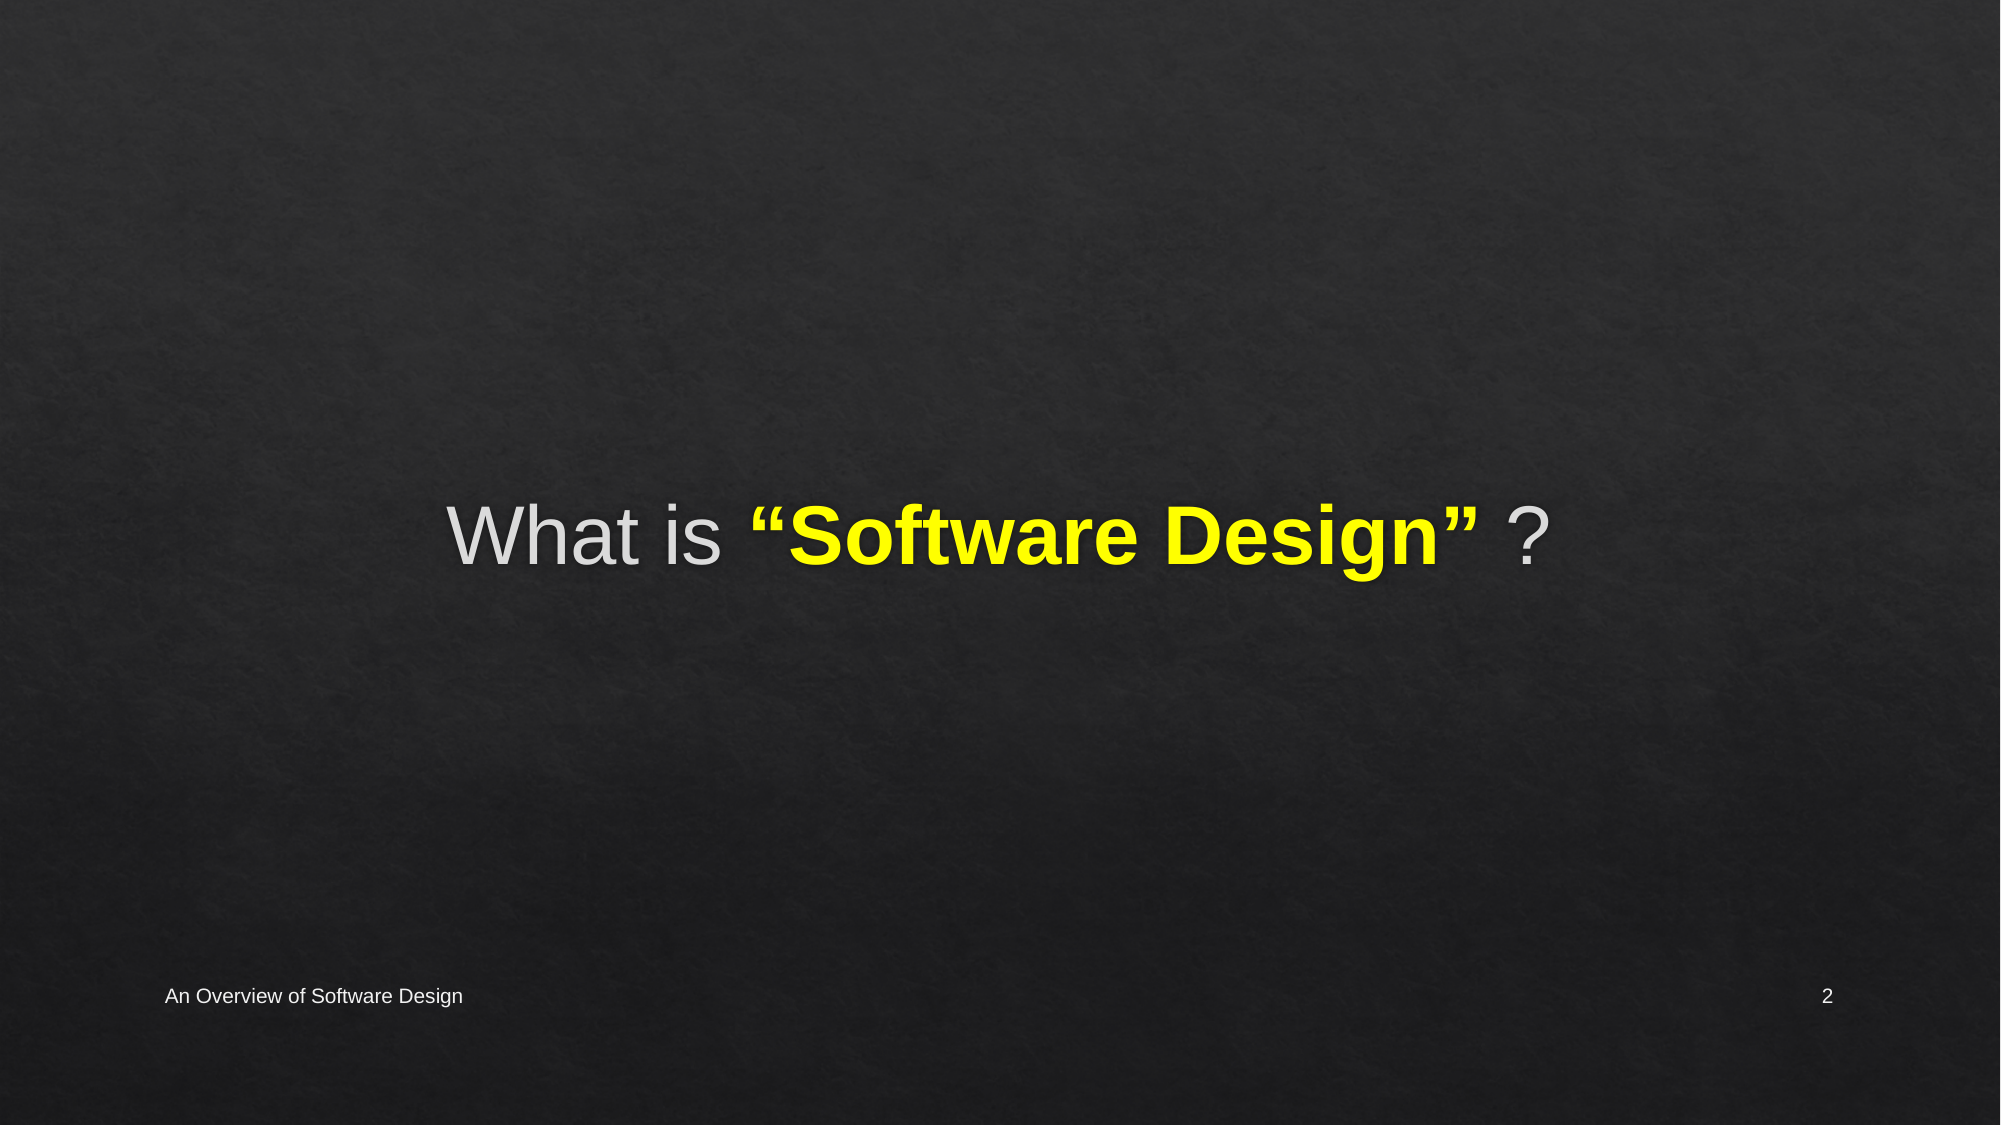

# What is “Software Design” ?

An Overview of Software Design
2